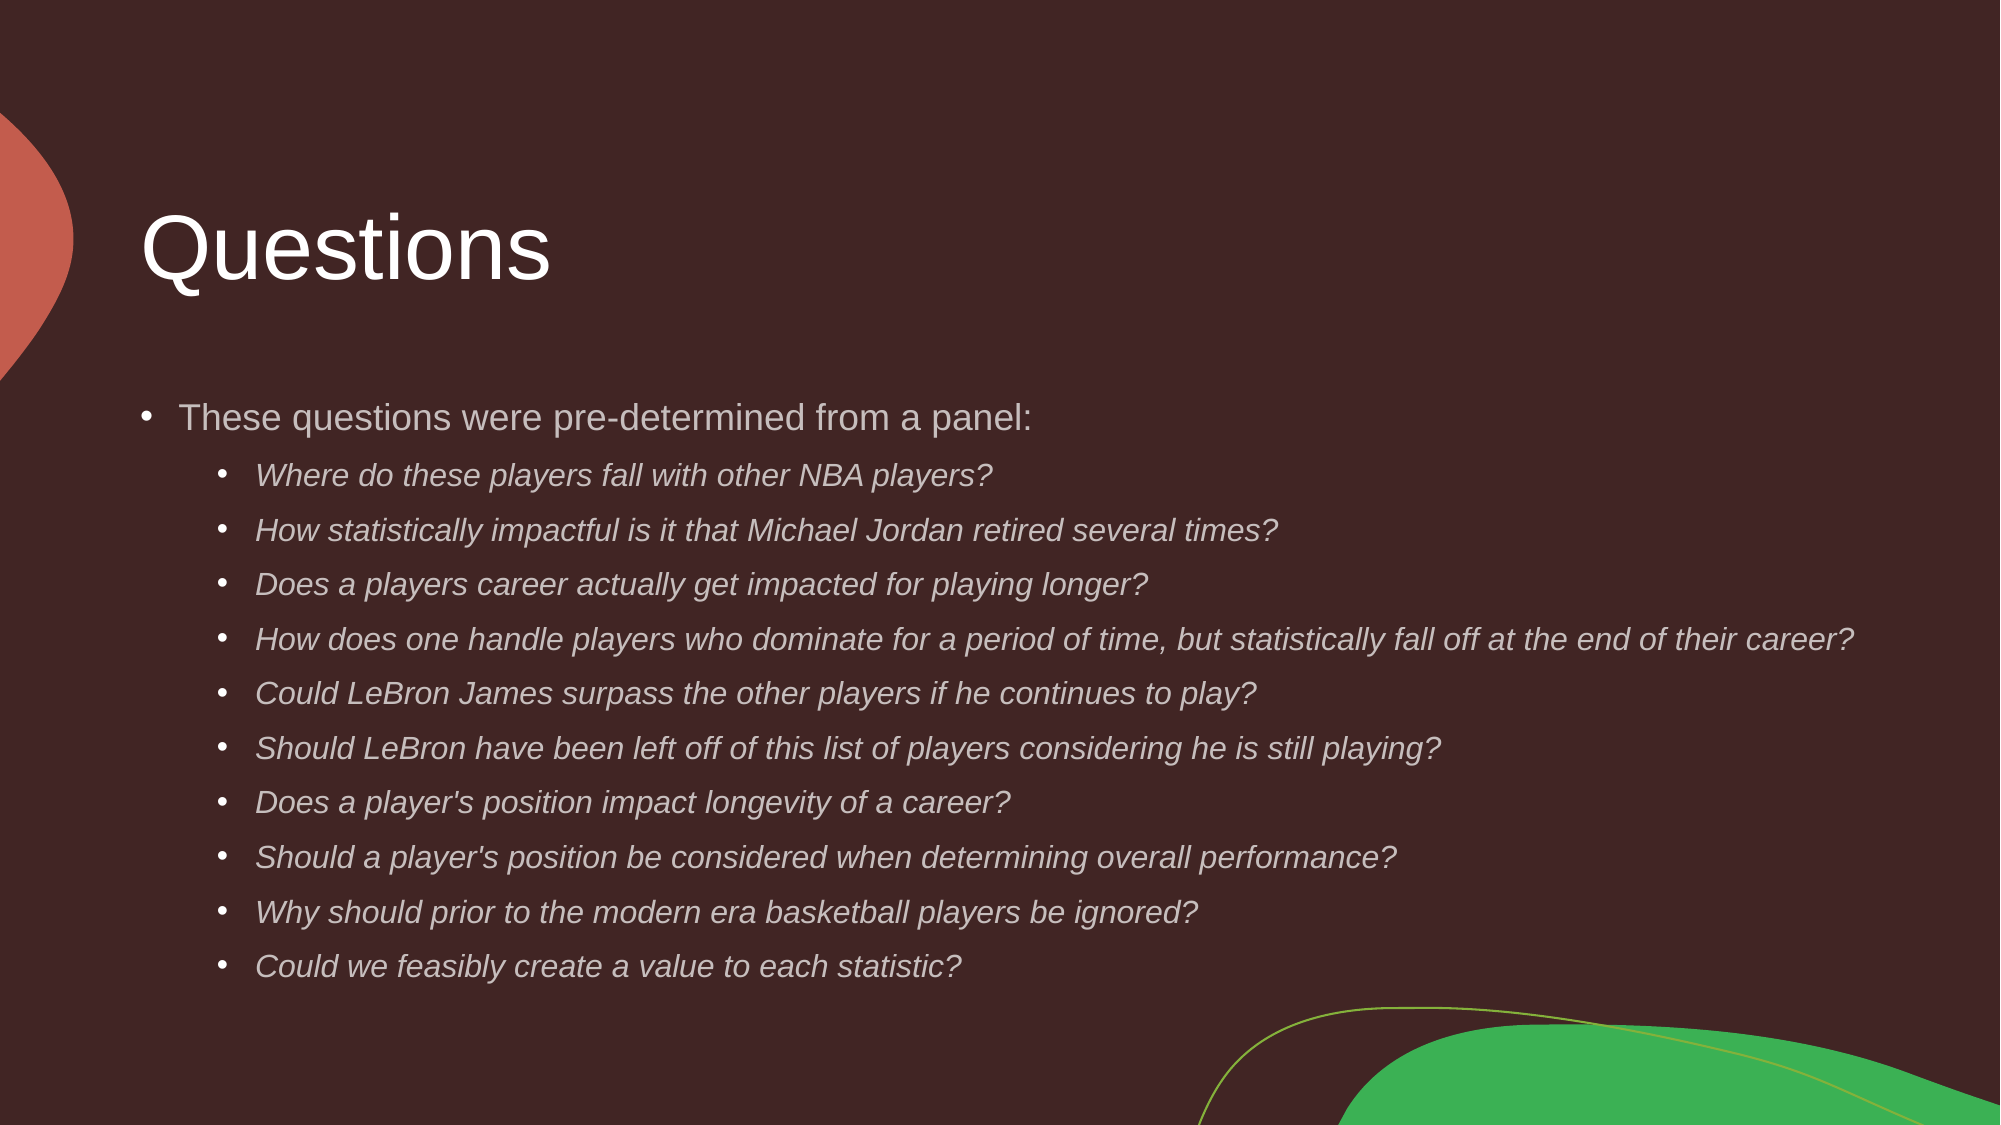

# Questions
These questions were pre-determined from a panel:
Where do these players fall with other NBA players?
How statistically impactful is it that Michael Jordan retired several times?
Does a players career actually get impacted for playing longer?
How does one handle players who dominate for a period of time, but statistically fall off at the end of their career?
Could LeBron James surpass the other players if he continues to play?
Should LeBron have been left off of this list of players considering he is still playing?
Does a player's position impact longevity of a career?
Should a player's position be considered when determining overall performance?
Why should prior to the modern era basketball players be ignored?
Could we feasibly create a value to each statistic?